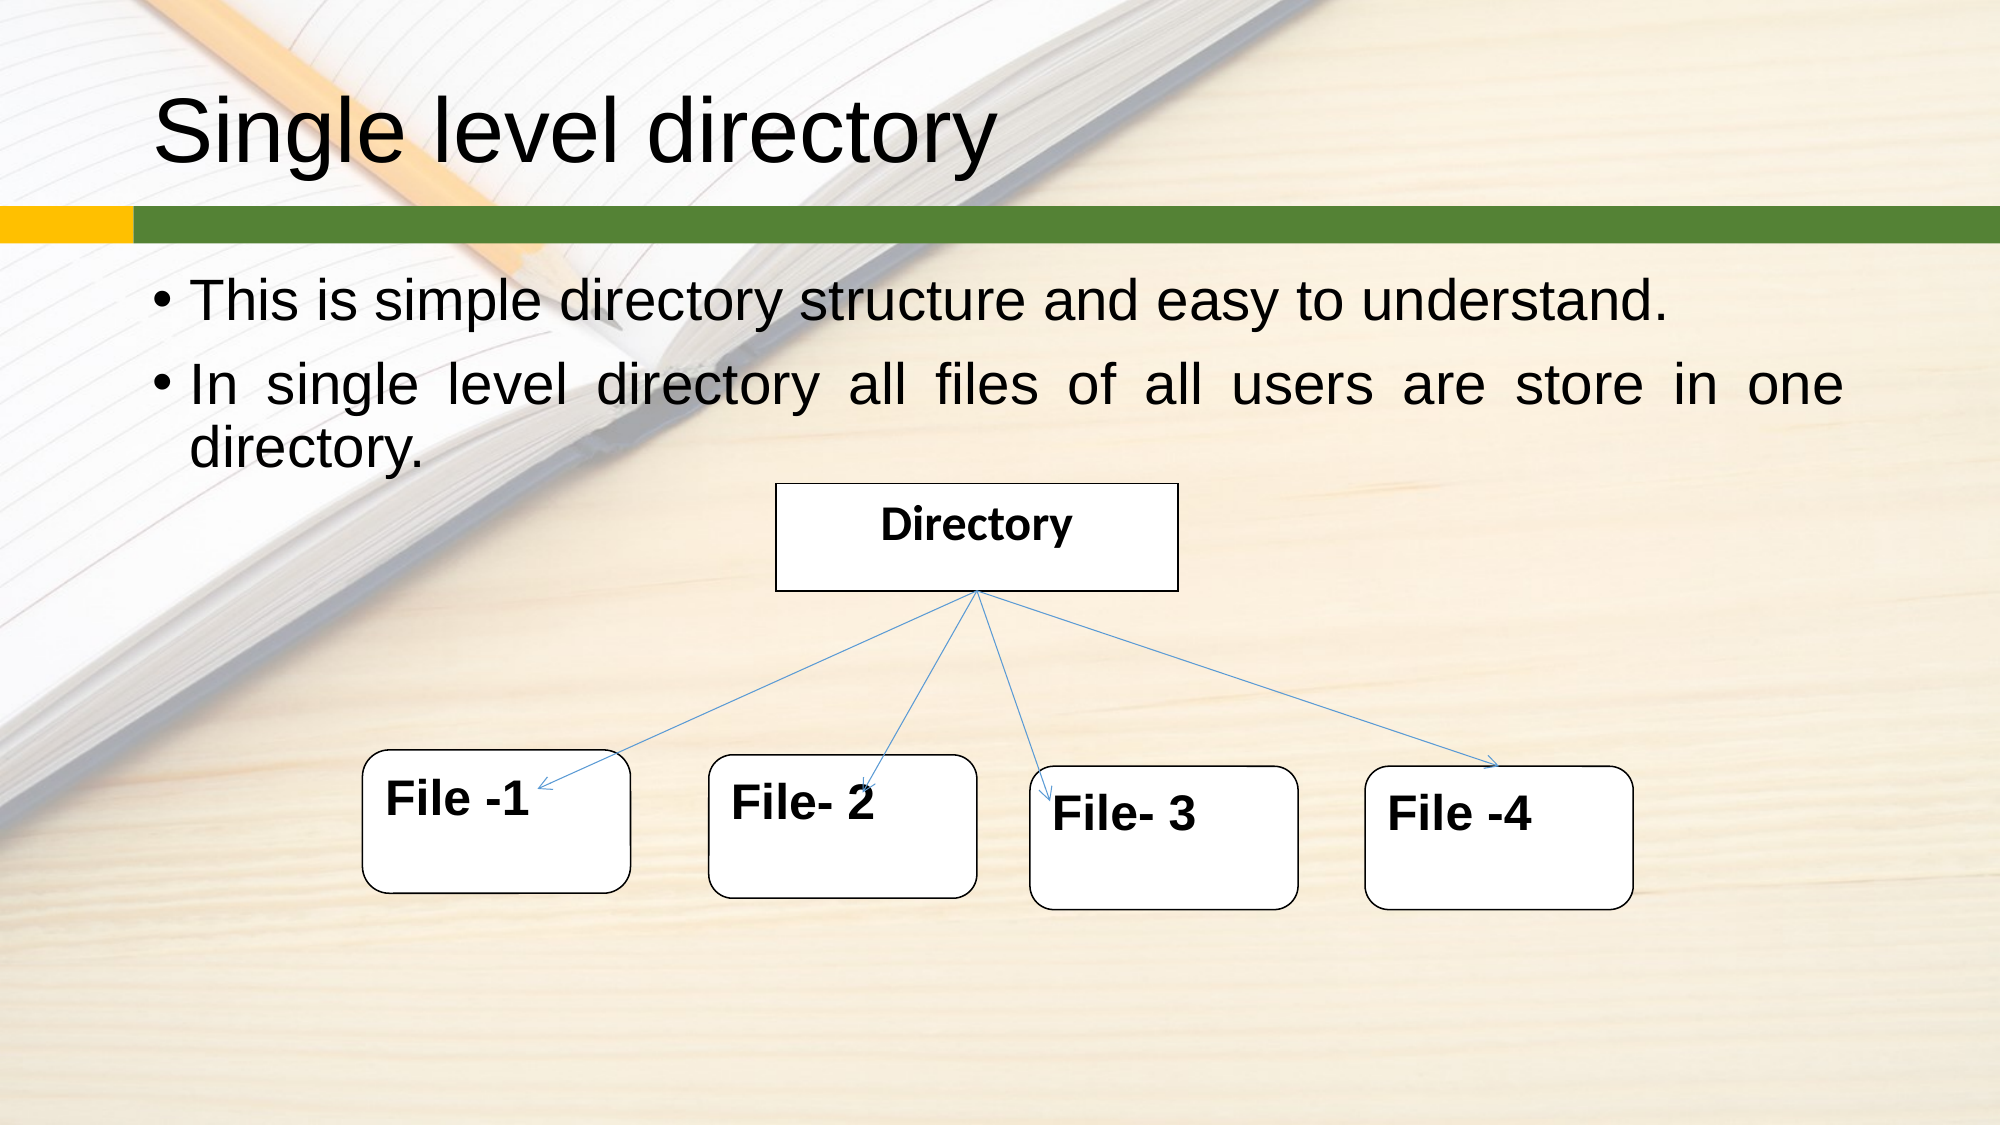

# Single level directory
This is simple directory structure and easy to understand.
In single level directory all files of all users are store in one directory.

Directory
File -1
File- 2
File- 3
File -4